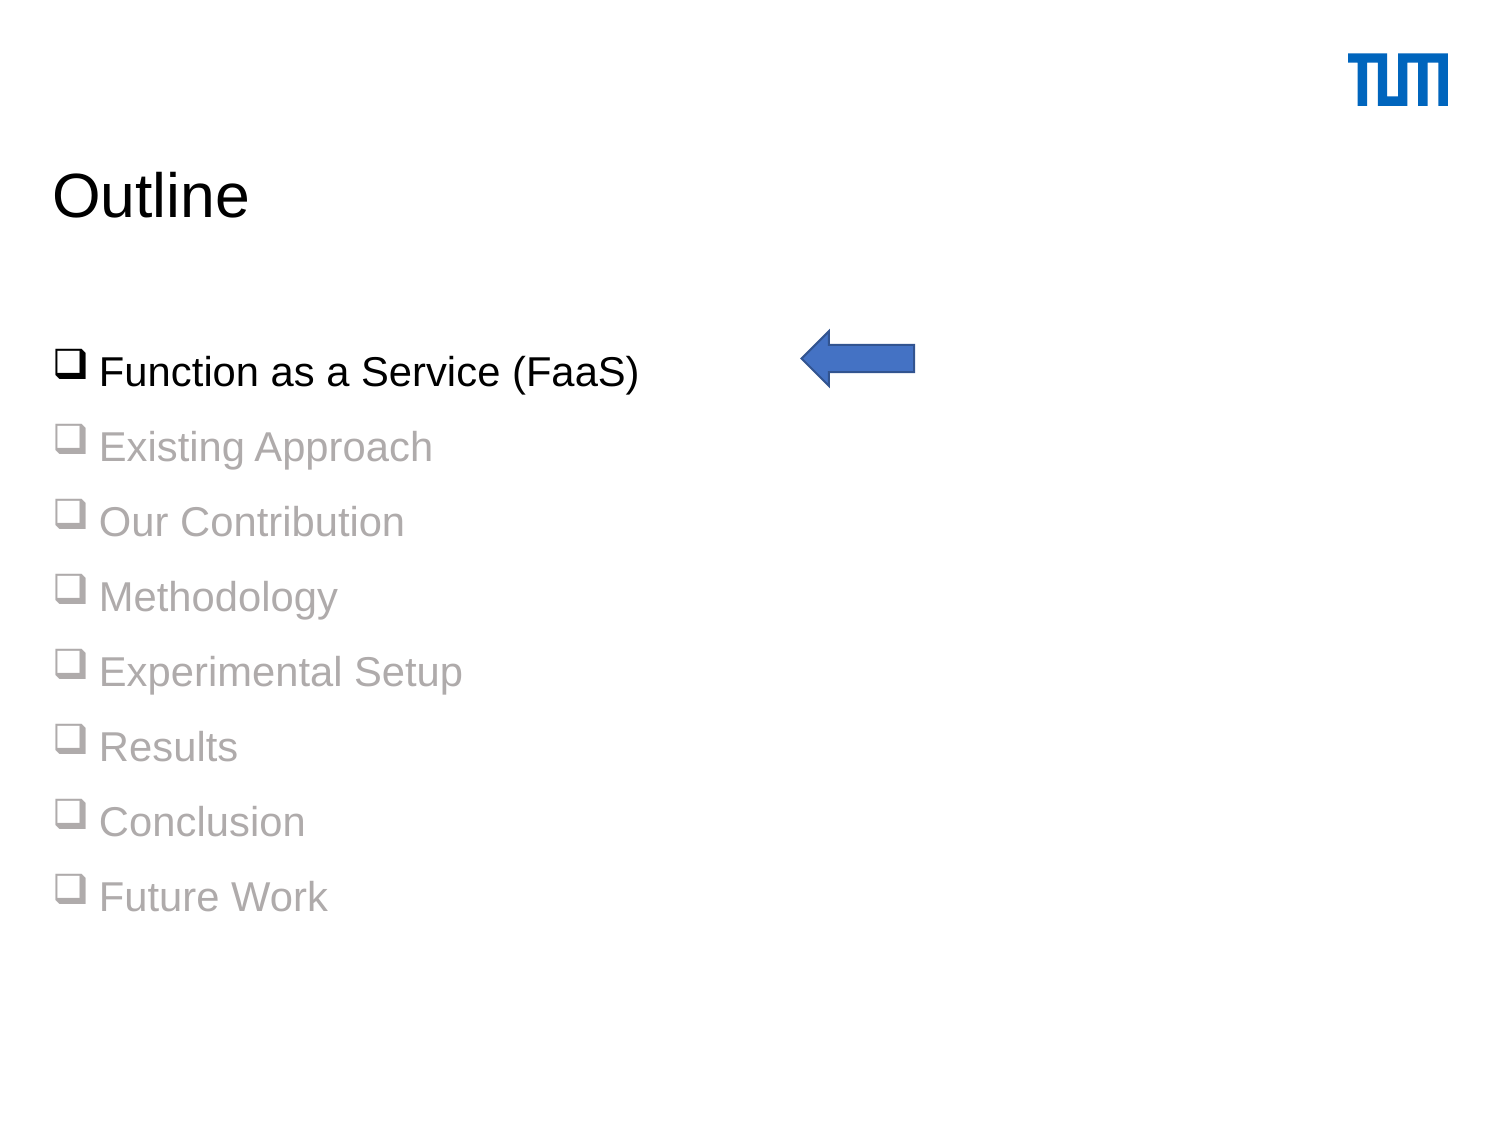

# Outline
Function as a Service (FaaS)
Existing Approach
Our Contribution
Methodology
Experimental Setup
Results
Conclusion
Future Work